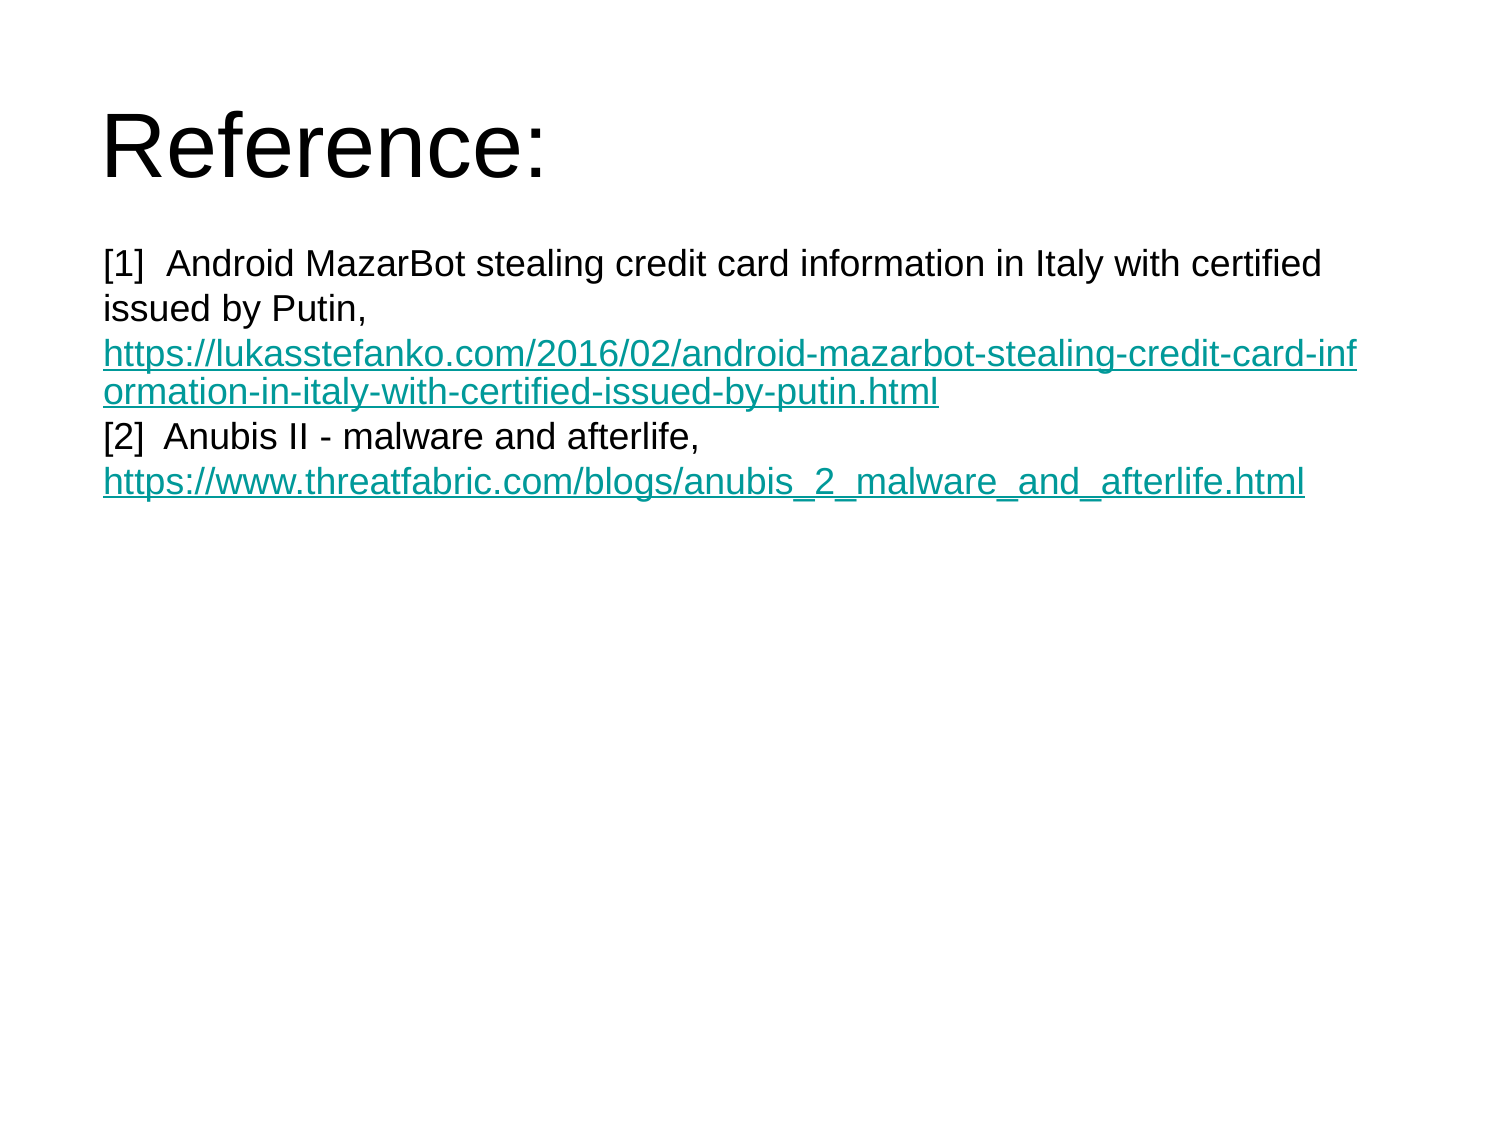

Reference:
[1]  Android MazarBot stealing credit card information in Italy with certified issued by Putin, https://lukasstefanko.com/2016/02/android-mazarbot-stealing-credit-card-information-in-italy-with-certified-issued-by-putin.html
[2]  Anubis II - malware and afterlife, https://www.threatfabric.com/blogs/anubis_2_malware_and_afterlife.html